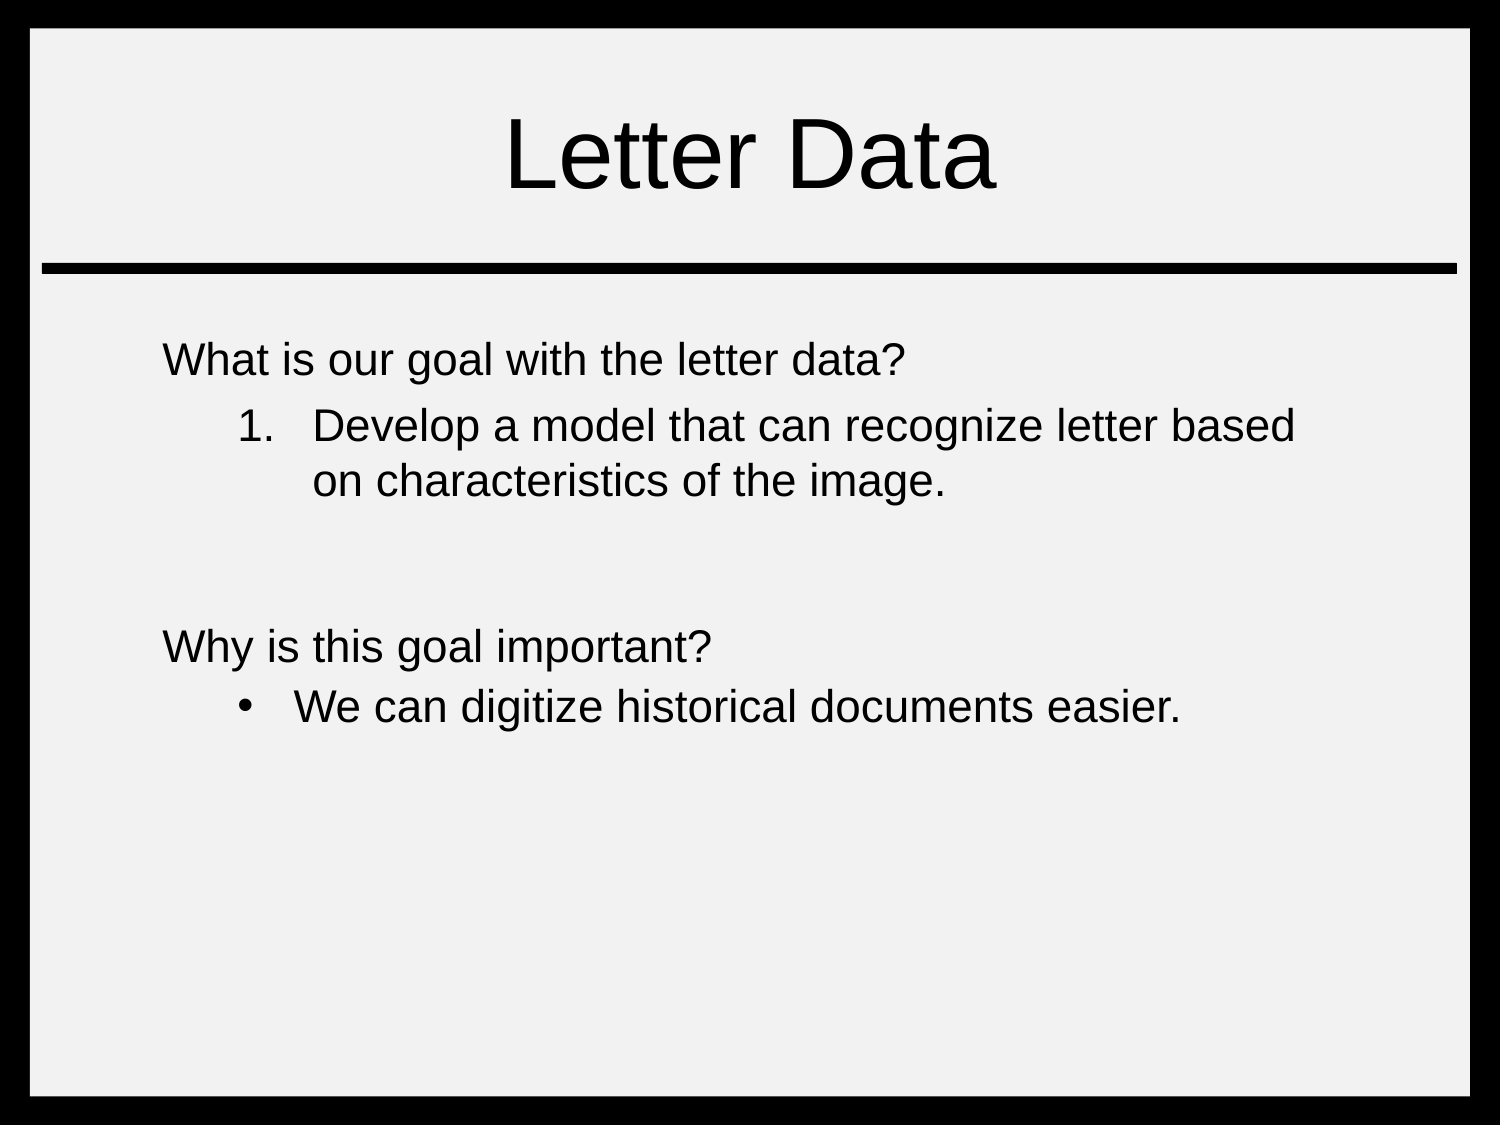

# Letter Data
What is our goal with the letter data?
Develop a model that can recognize letter based on characteristics of the image.
Why is this goal important?
We can digitize historical documents easier.